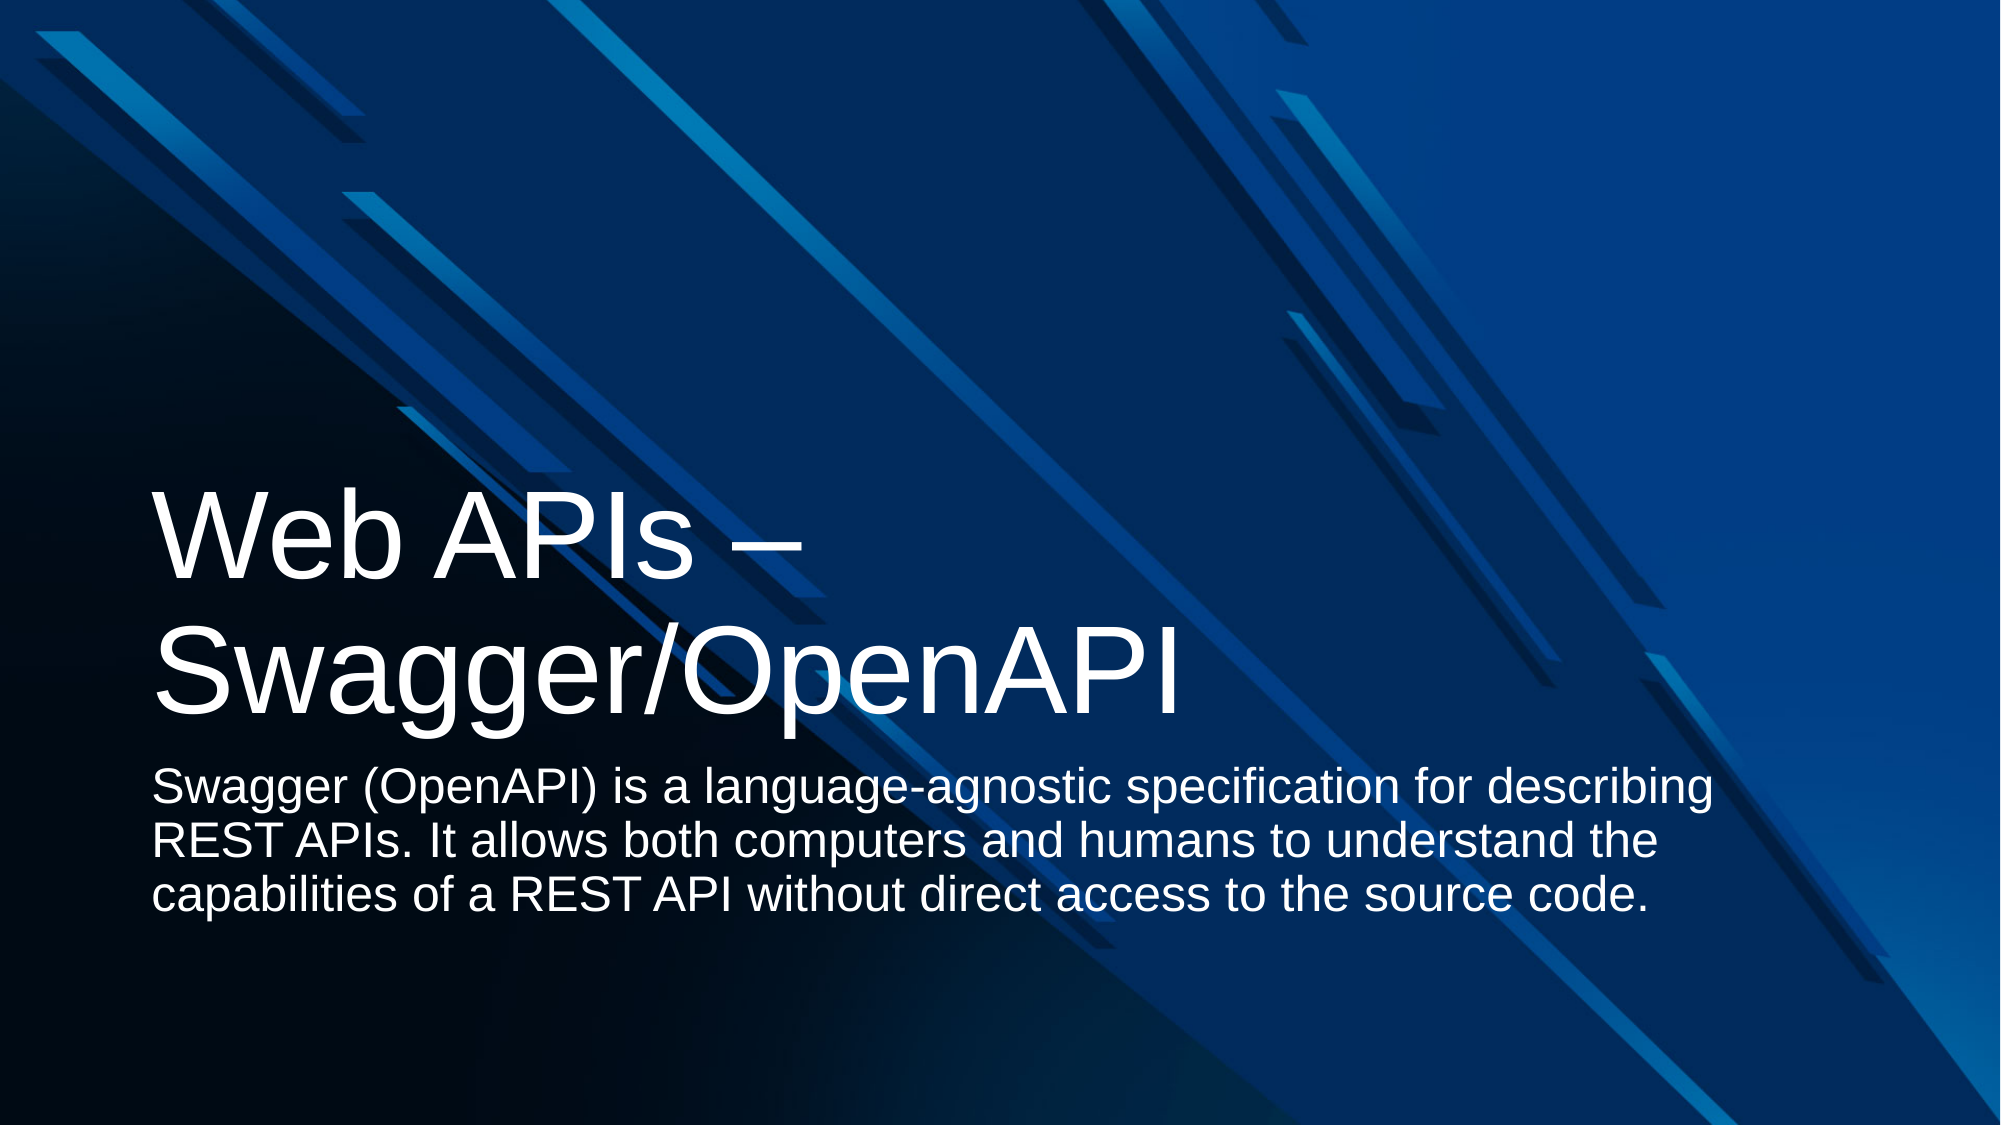

# Web APIs – Swagger/OpenAPI
Swagger (OpenAPI) is a language-agnostic specification for describing REST APIs. It allows both computers and humans to understand the capabilities of a REST API without direct access to the source code.